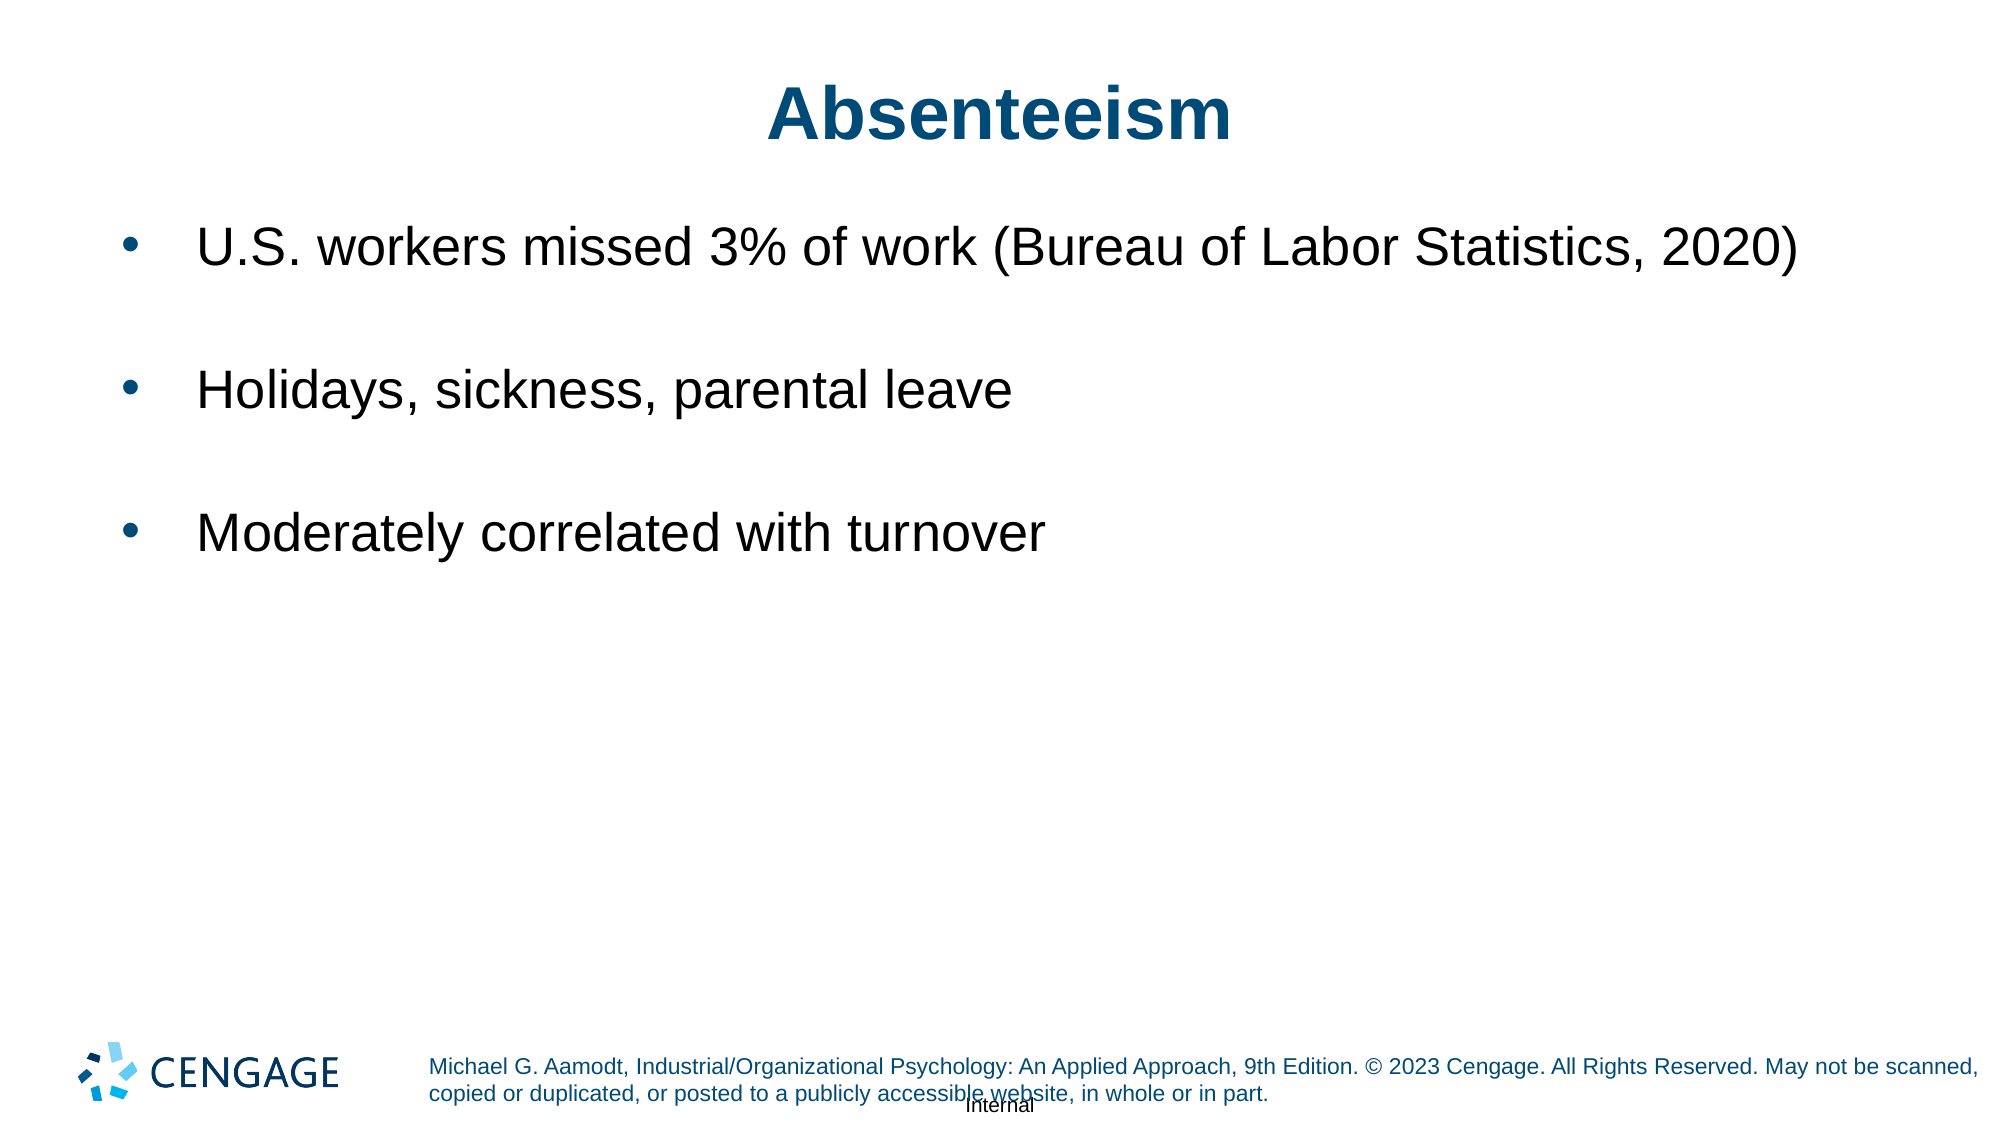

# Absenteeism
U.S. workers missed 3% of work (Bureau of Labor Statistics, 2020)
Holidays, sickness, parental leave
Moderately correlated with turnover